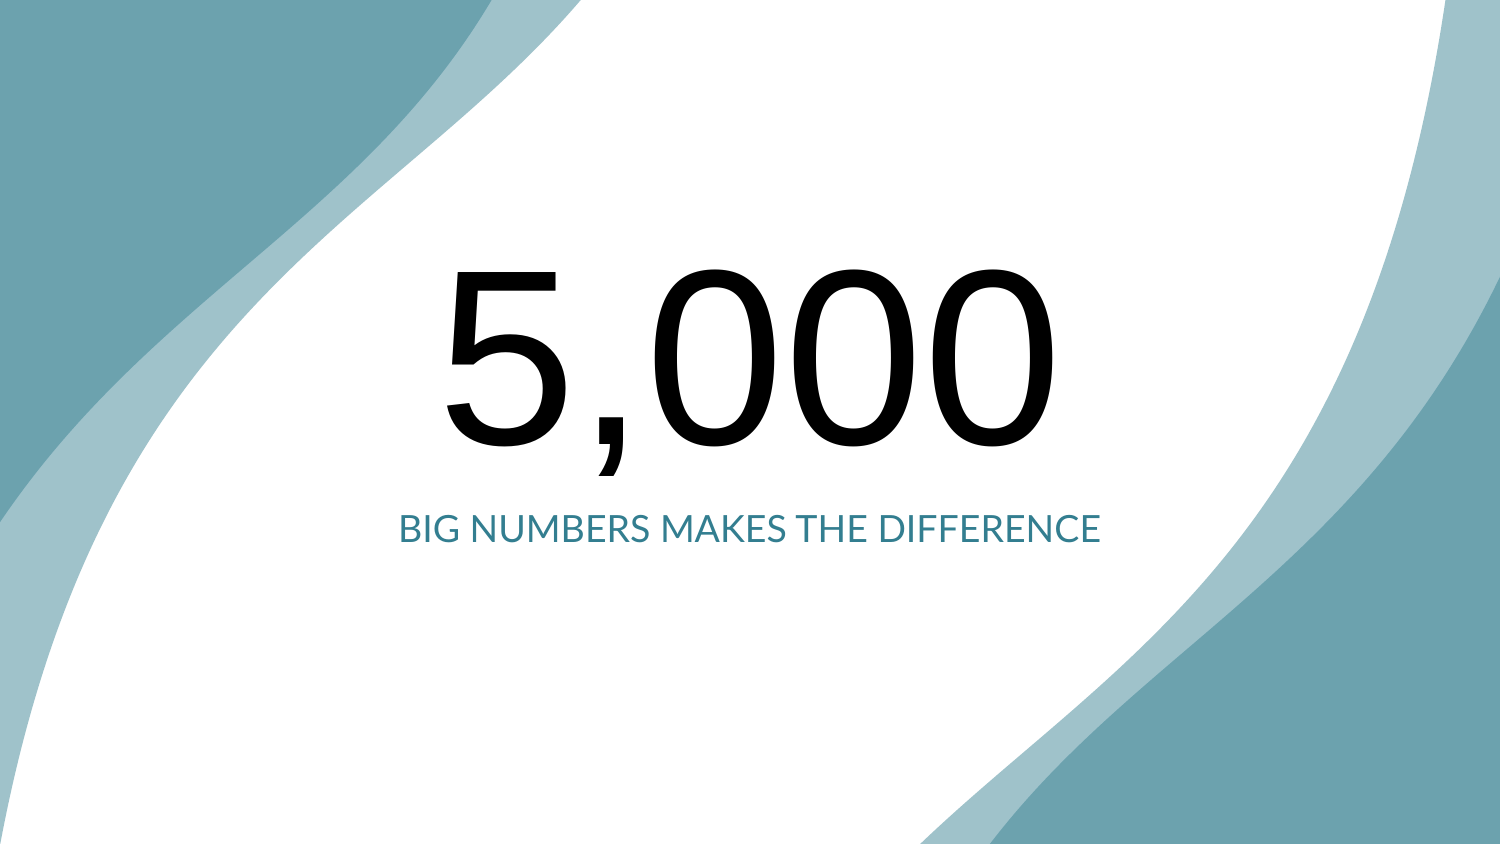

# 5,000
BIG NUMBERS MAKES THE DIFFERENCE